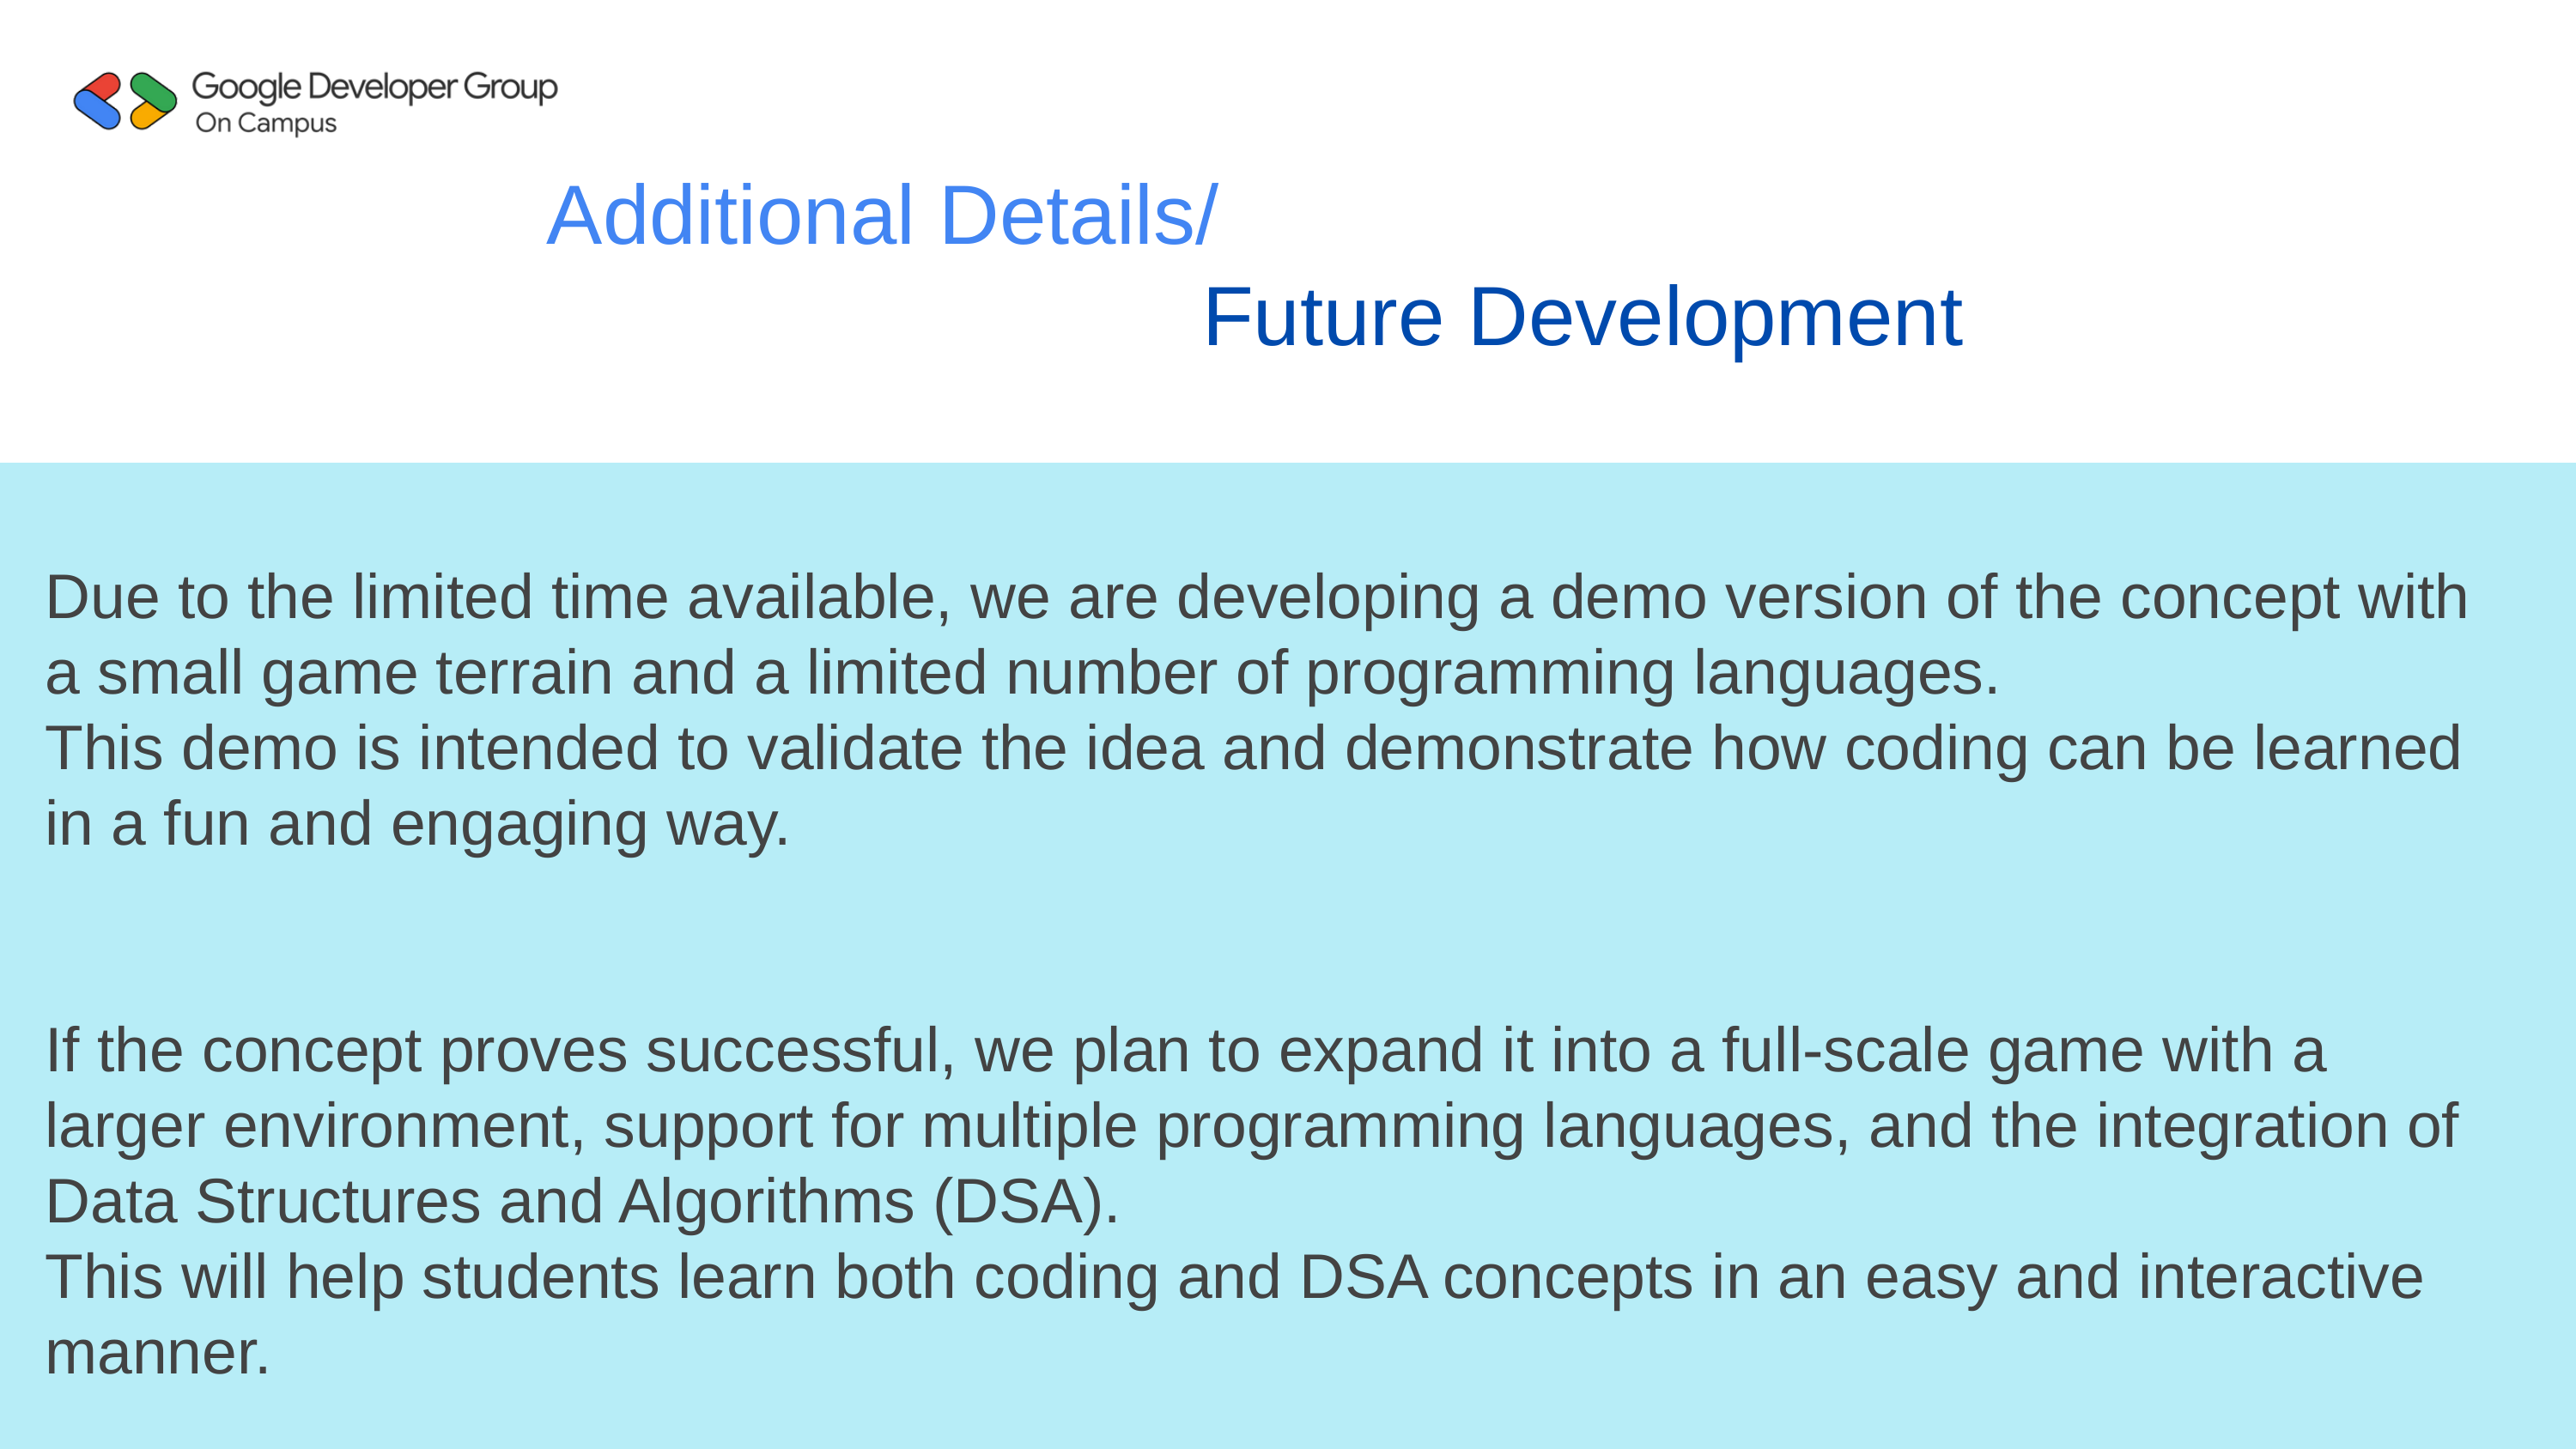

Due to the limited time available, we are developing a demo version of the concept with a small game terrain and a limited number of programming languages.
This demo is intended to validate the idea and demonstrate how coding can be learned in a fun and engaging way.

If the concept proves successful, we plan to expand it into a full-scale game with a larger environment, support for multiple programming languages, and the integration of Data Structures and Algorithms (DSA).
This will help students learn both coding and DSA concepts in an easy and interactive manner.

  Additional Details/
                              Future Development